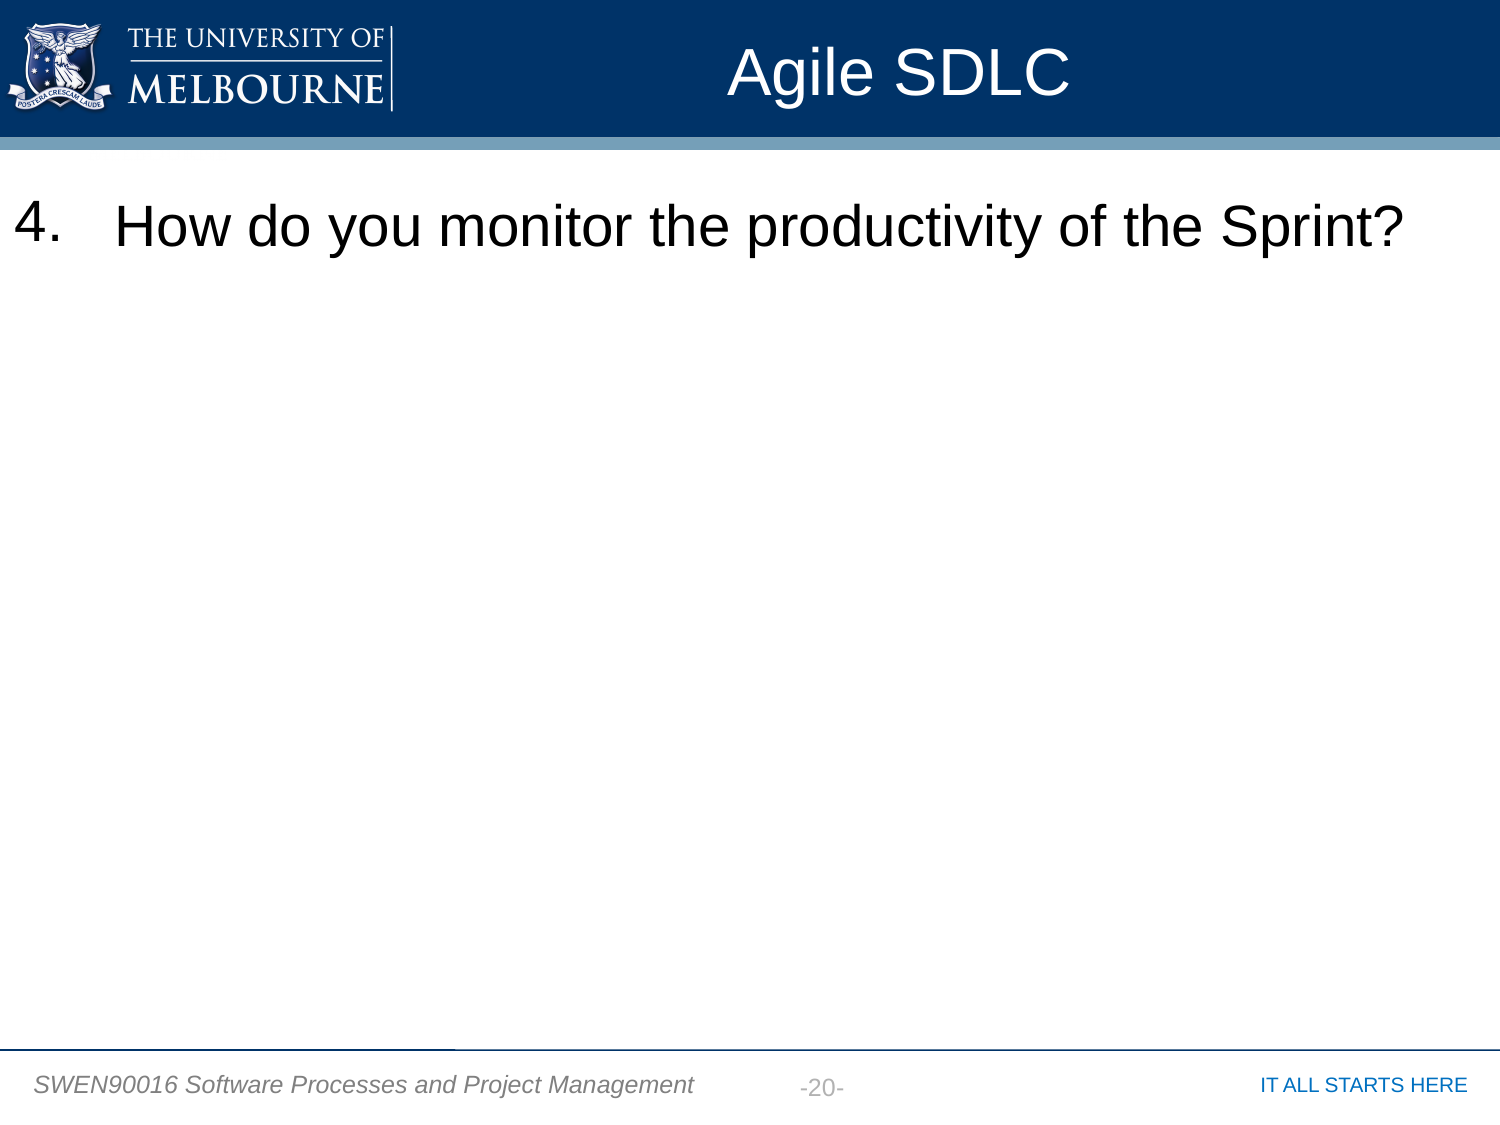

# Agile SDLC
How do you monitor the productivity of the Sprint?

4.

-20-